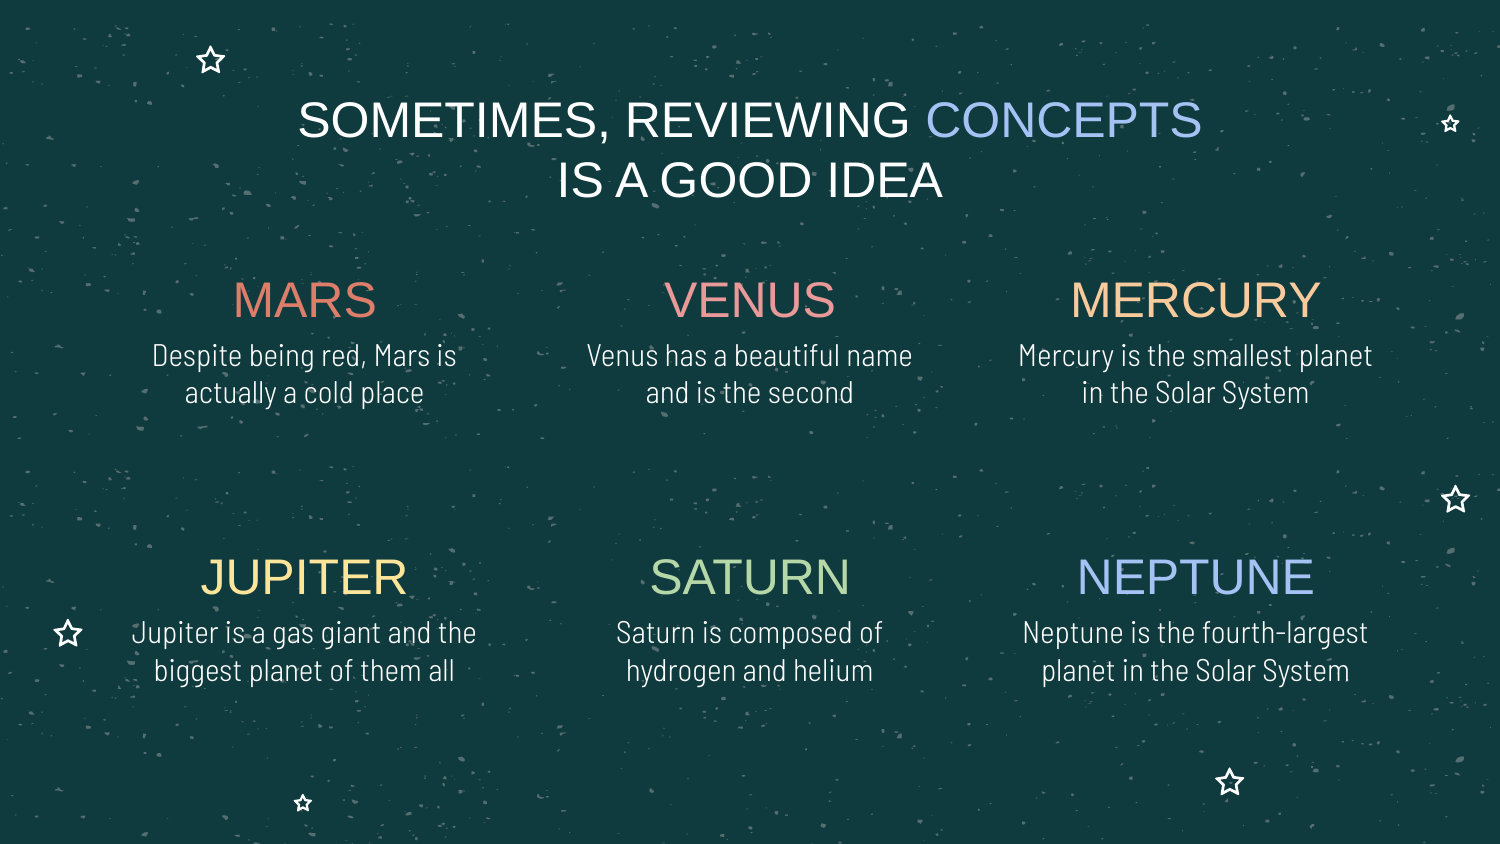

SOMETIMES, REVIEWING CONCEPTS IS A GOOD IDEA
# MARS
VENUS
MERCURY
Despite being red, Mars is actually a cold place
Venus has a beautiful name and is the second
Mercury is the smallest planet in the Solar System
JUPITER
SATURN
NEPTUNE
Jupiter is a gas giant and the biggest planet of them all
Saturn is composed of hydrogen and helium
Neptune is the fourth-largest planet in the Solar System